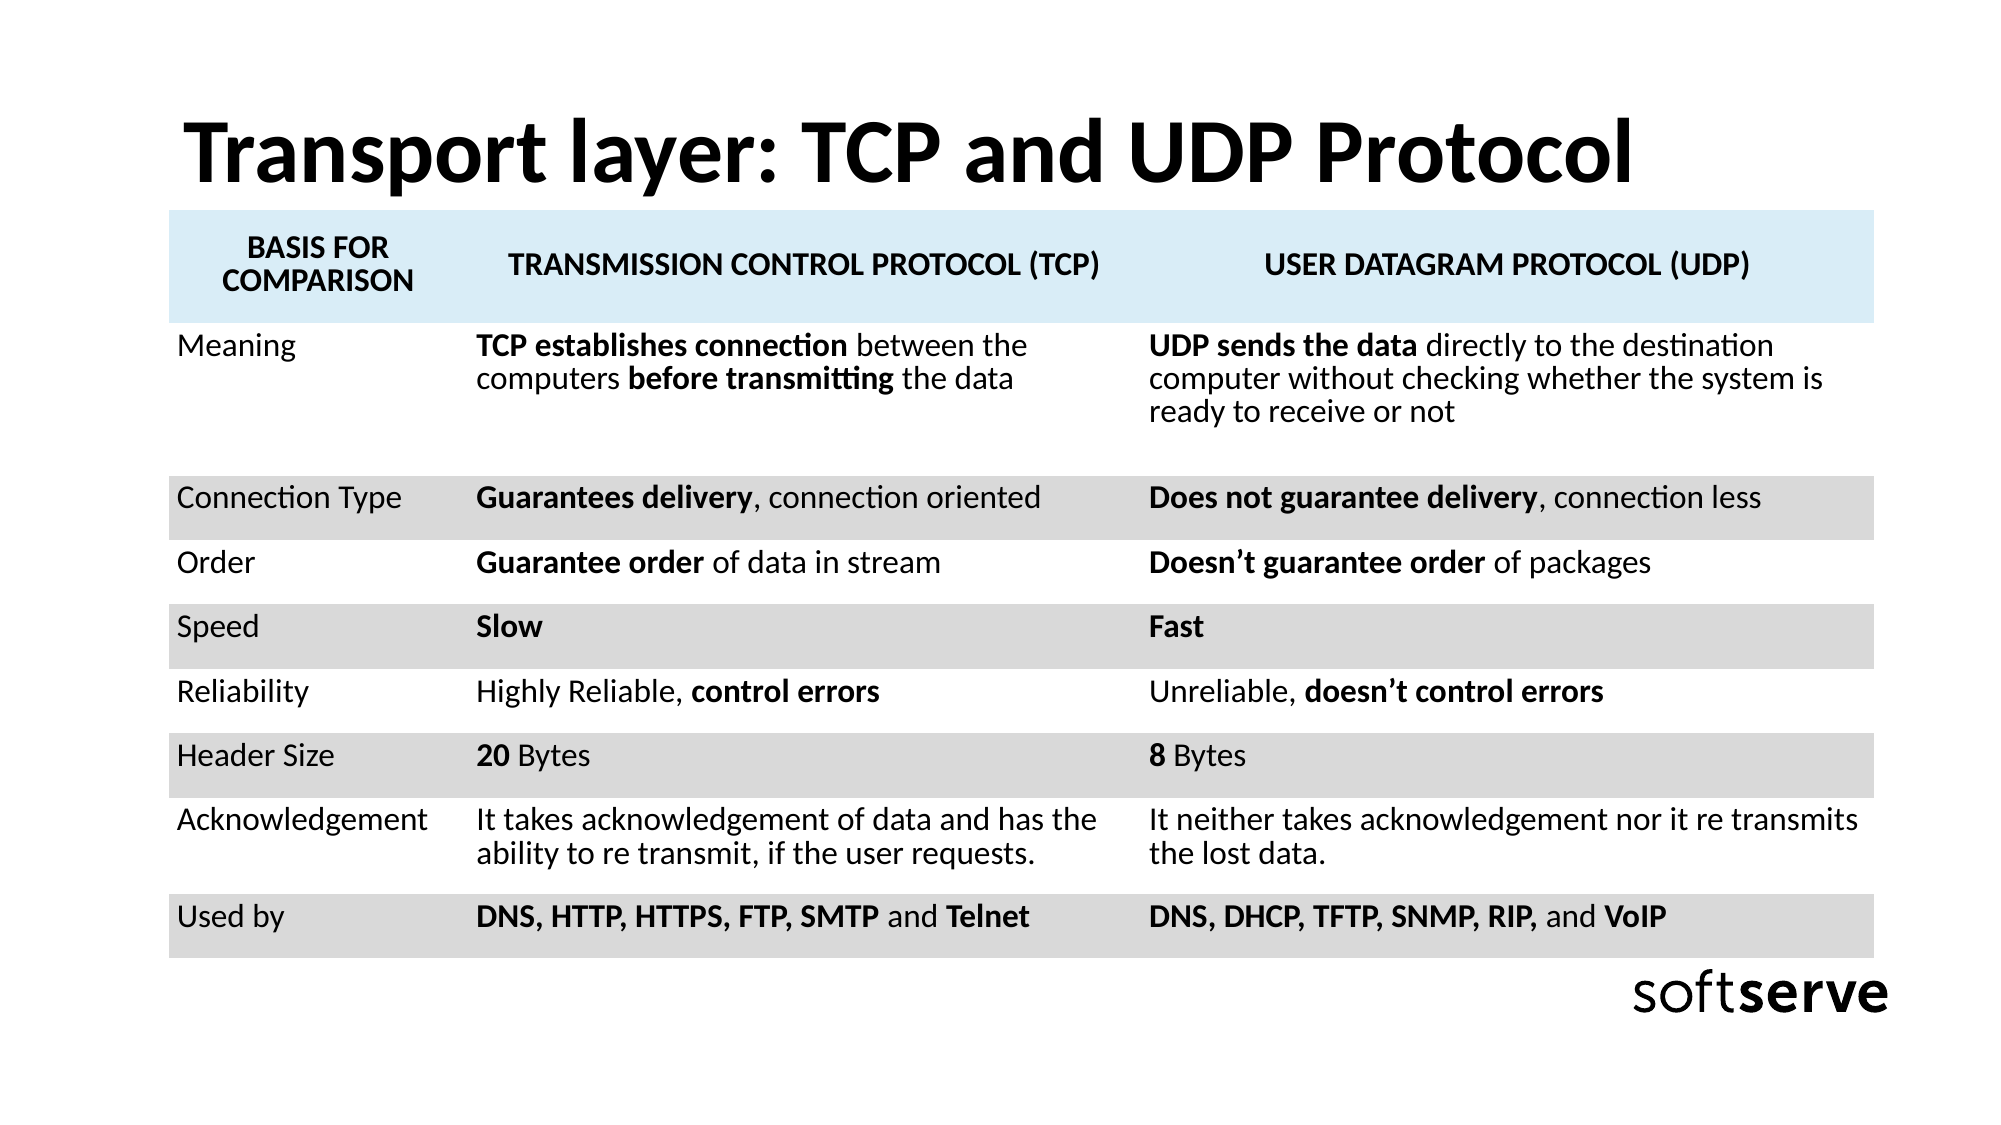

Transport layer: TCP and UDP Protocol
| BASIS FOR COMPARISON | TRANSMISSION CONTROL PROTOCOL (TCP) | USER DATAGRAM PROTOCOL (UDP) |
| --- | --- | --- |
| Meaning | TCP establishes connection between the computers before transmitting the data | UDP sends the data directly to the destination computer without checking whether the system is ready to receive or not |
| Connection Type | Guarantees delivery, connection oriented | Does not guarantee delivery, connection less |
| Order | Guarantee order of data in stream | Doesn’t guarantee order of packages |
| Speed | Slow | Fast |
| Reliability | Highly Reliable, control errors | Unreliable, doesn’t control errors |
| Header Size | 20 Bytes | 8 Bytes |
| Acknowledgement | It takes acknowledgement of data and has the ability to re transmit, if the user requests. | It neither takes acknowledgement nor it re transmits the lost data. |
| Used by | DNS, HTTP, HTTPS, FTP, SMTP and Telnet | DNS, DHCP, TFTP, SNMP, RIP, and VoIP |